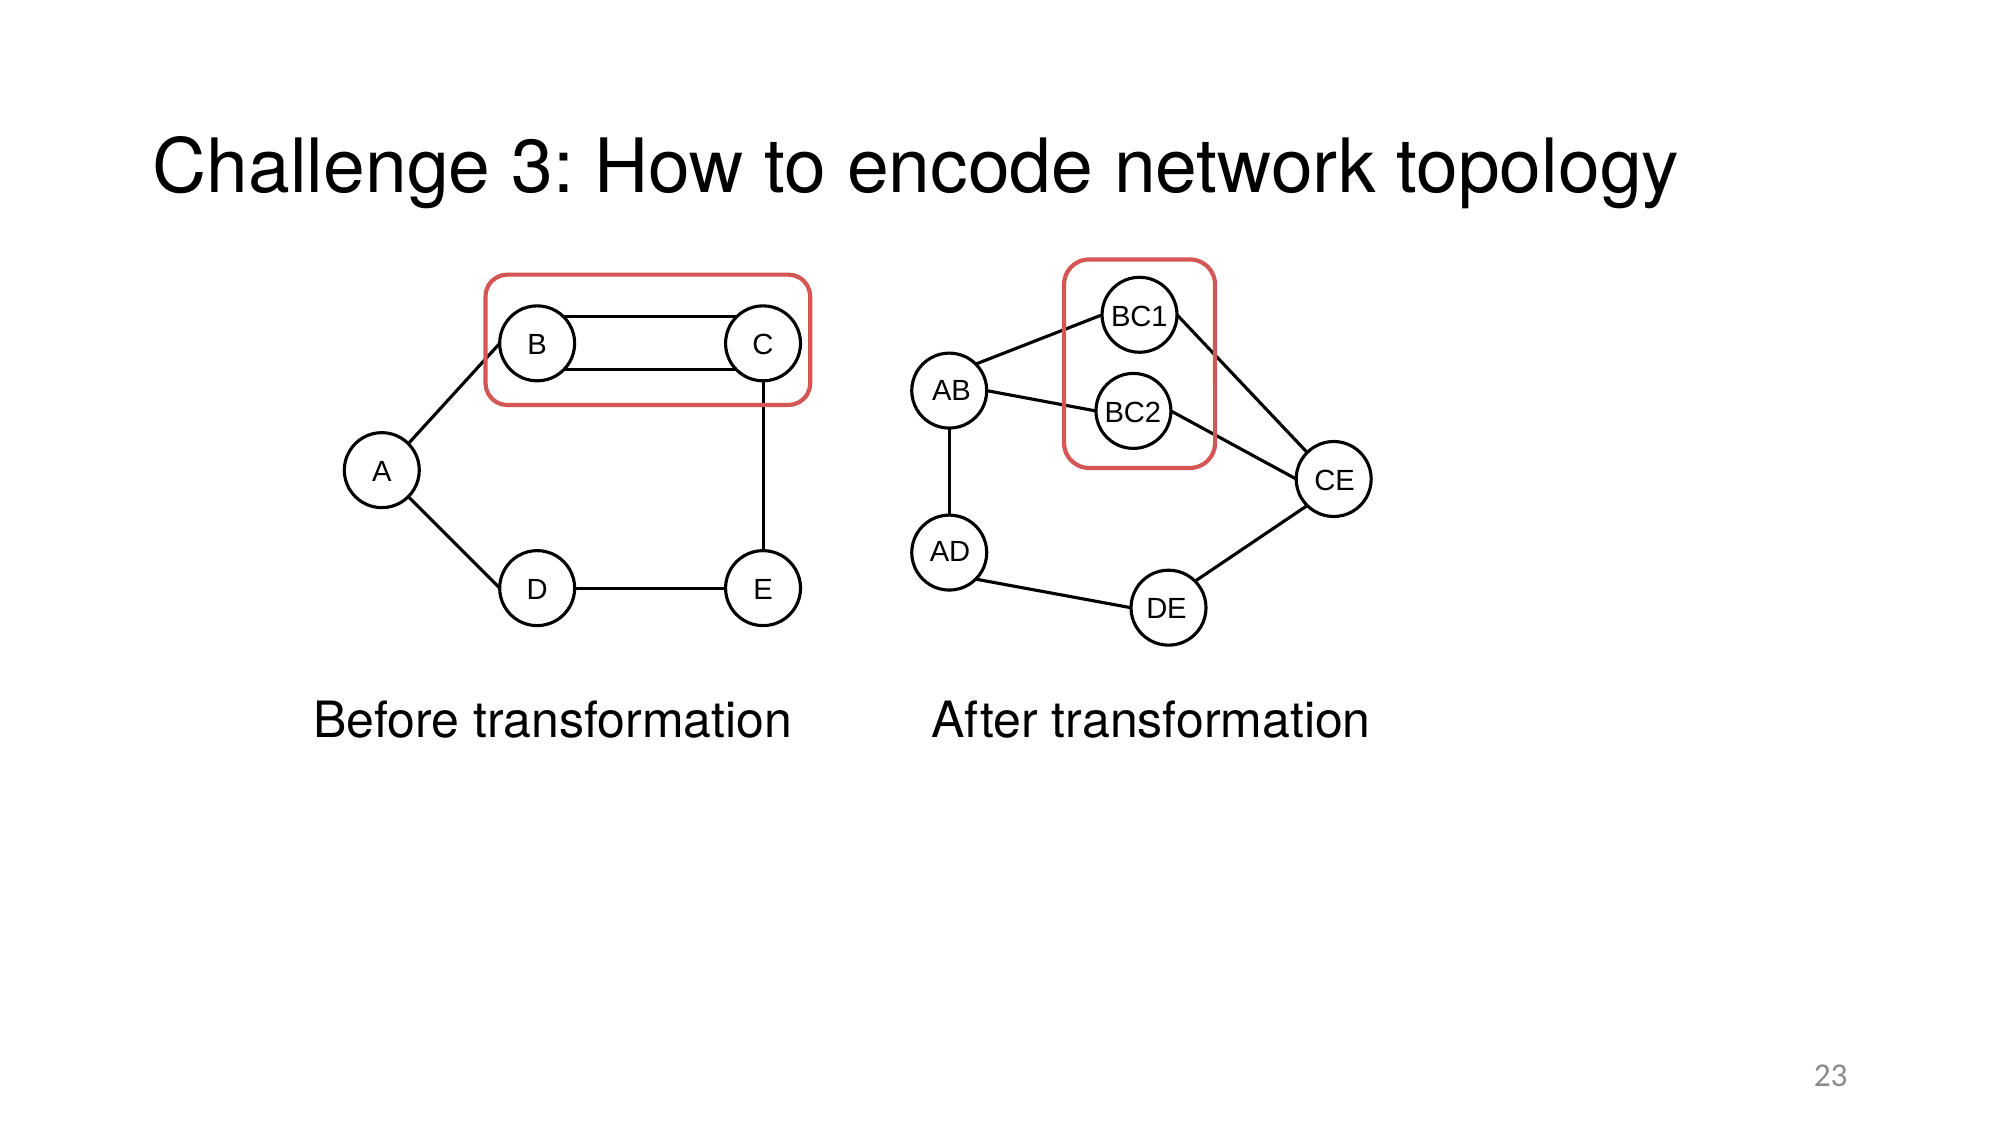

# Challenge 3: How to encode network topology

BC1
B
C

AB

BC2
A

CE

AD
D
E

DE
Before transformation
After transformation
23